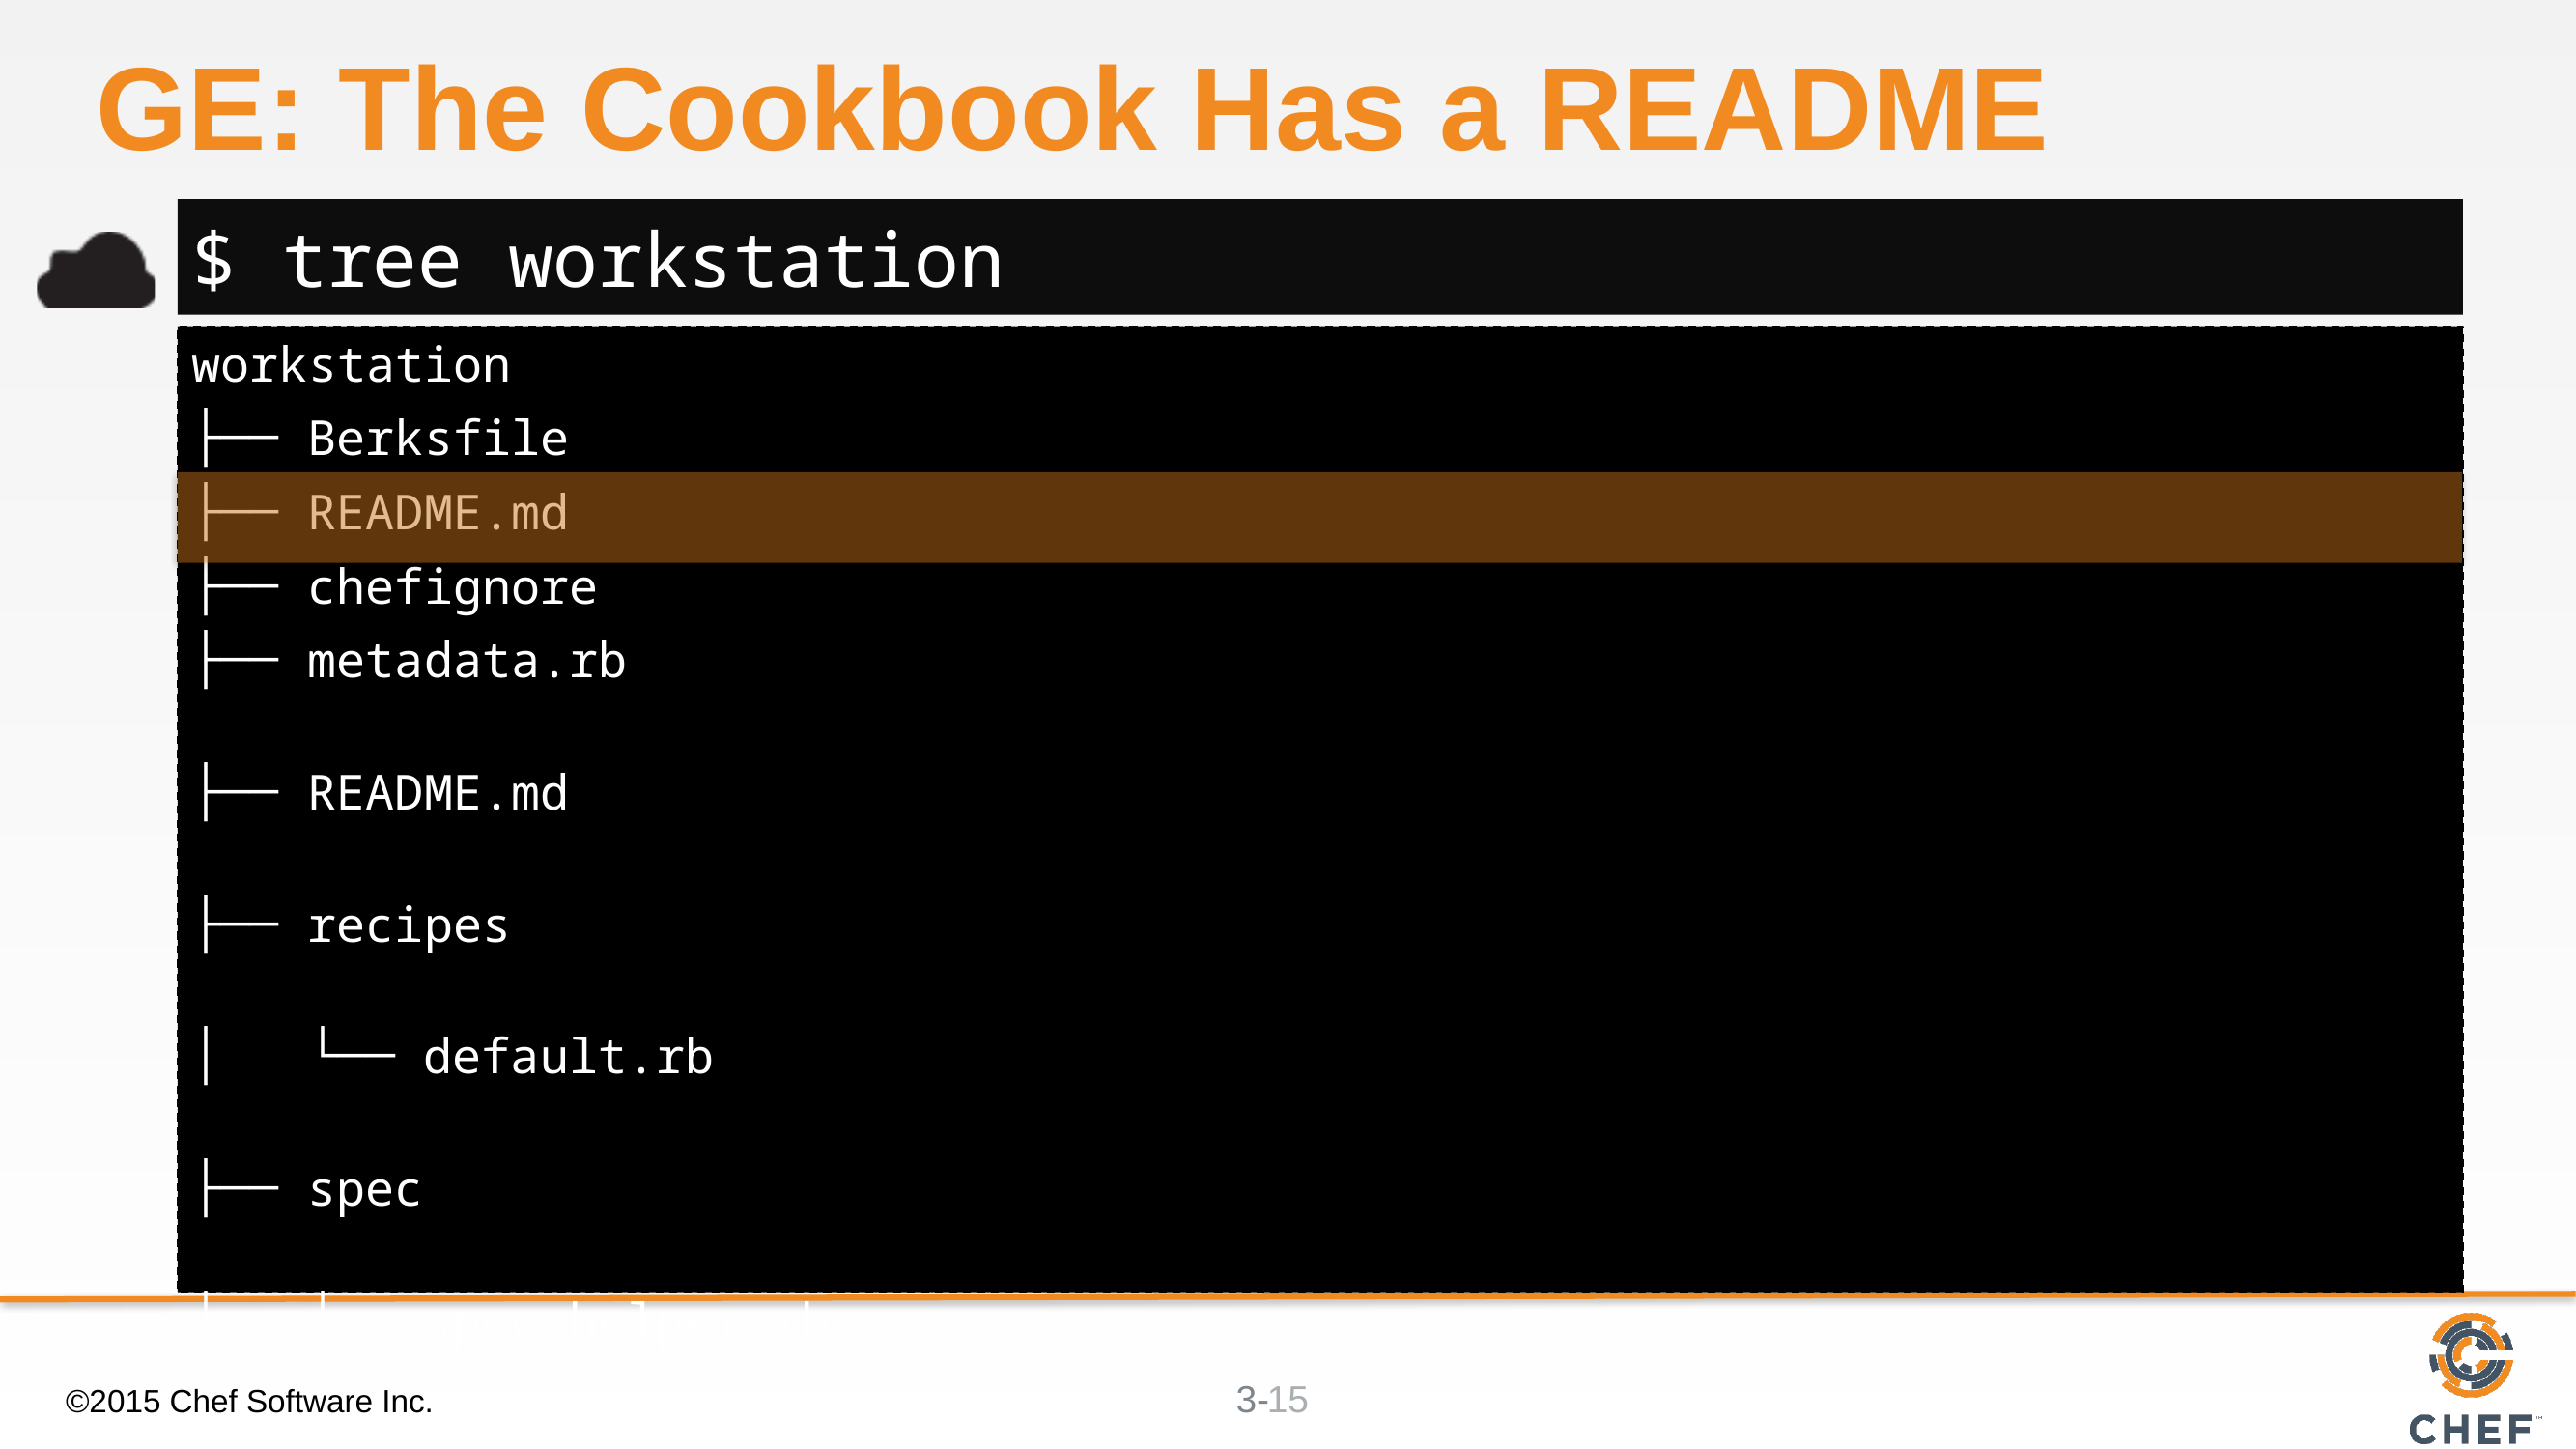

# GE: The Cookbook Has a README
$ tree workstation
workstation
├── Berksfile
├── README.md
├── chefignore
├── metadata.rb
├── README.md
├── recipes
│   └── default.rb
├── spec
│   ├── spec_helper.rb
│   └── unit
│       └── recipes
10 directories, 9 files

©2015 Chef Software Inc.
15